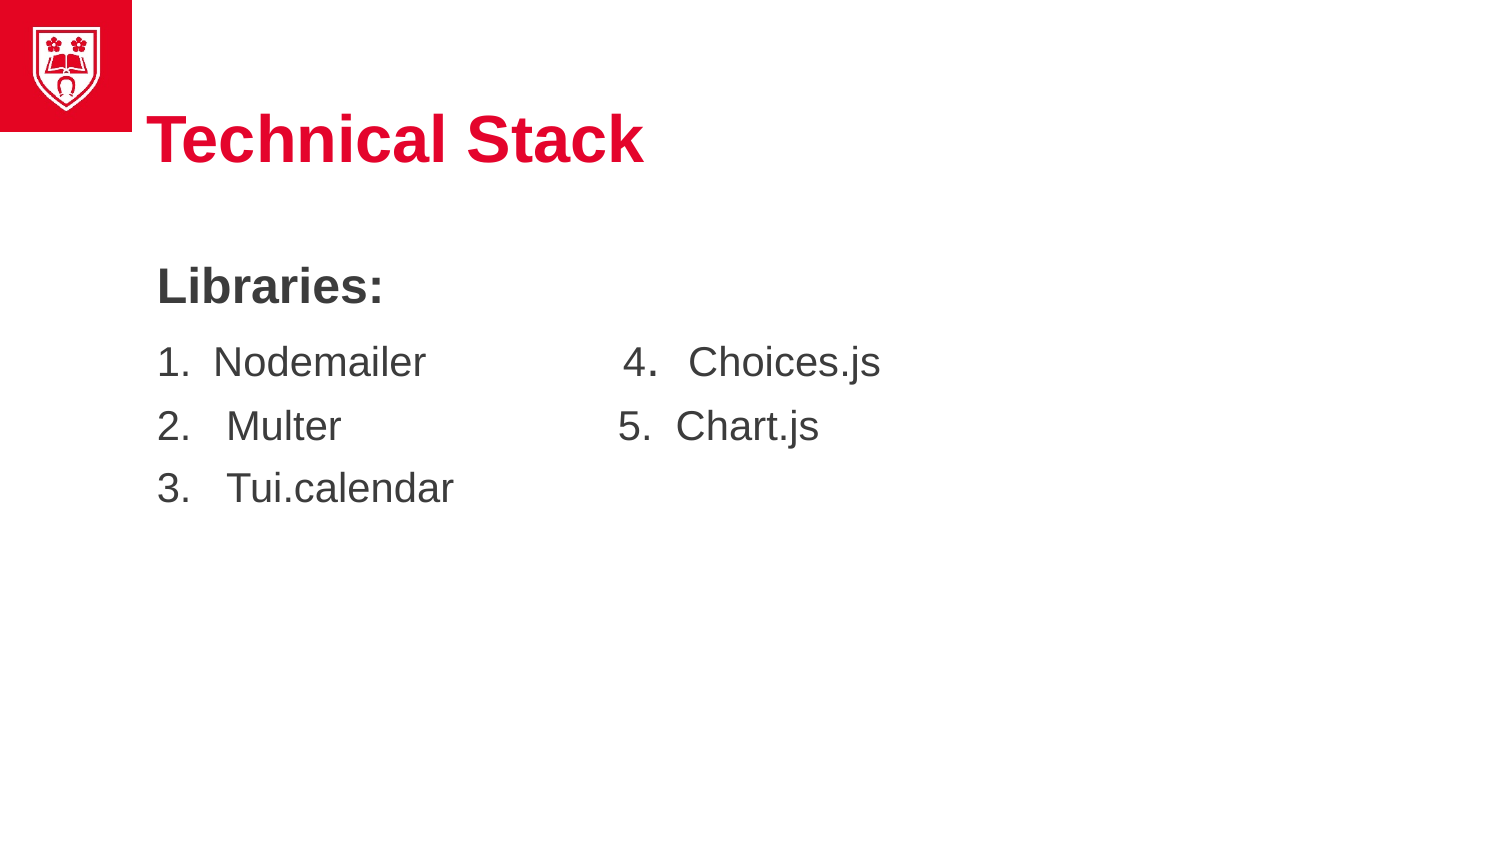

# Technical Stack
Libraries:
Nodemailer              4.  Choices.js
   Multer                        5.  Chart.js
   Tui.calendar